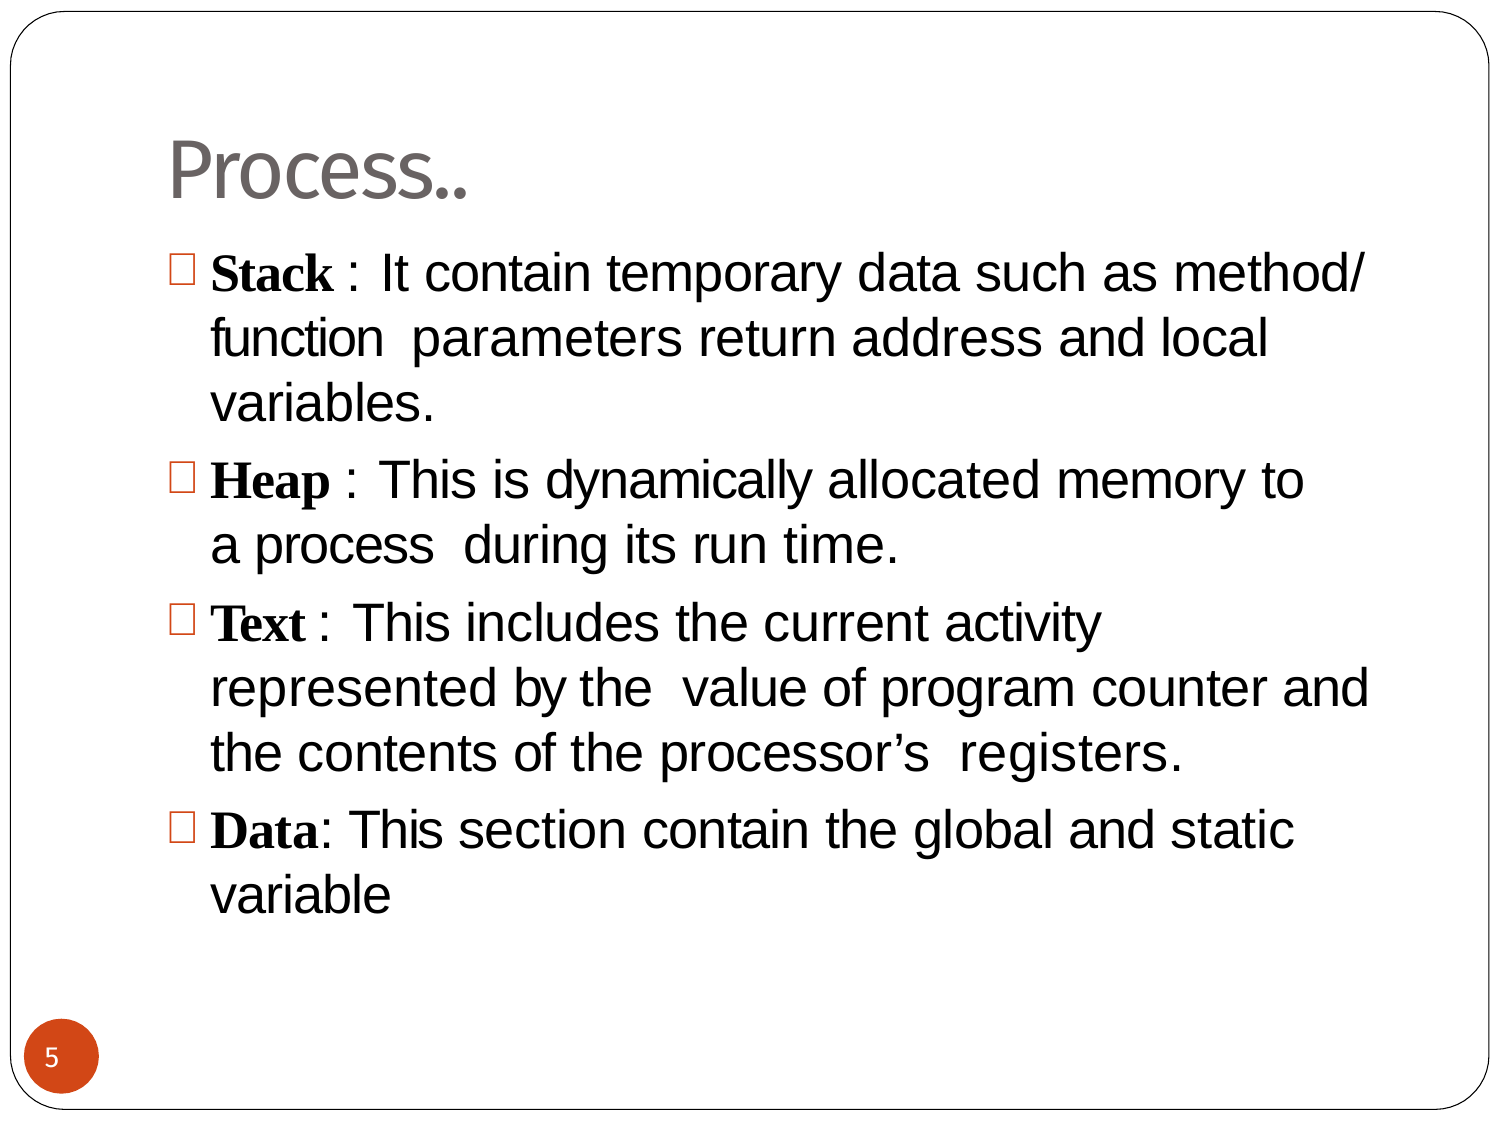

# Process..
Stack : It contain temporary data such as method/ function  parameters return address and local variables.
Heap : This is dynamically allocated memory to a process  during its run time.
Text : This includes the current activity represented by the  value of program counter and the contents of the processor’s  registers.
Data: This section contain the global and static variable

5